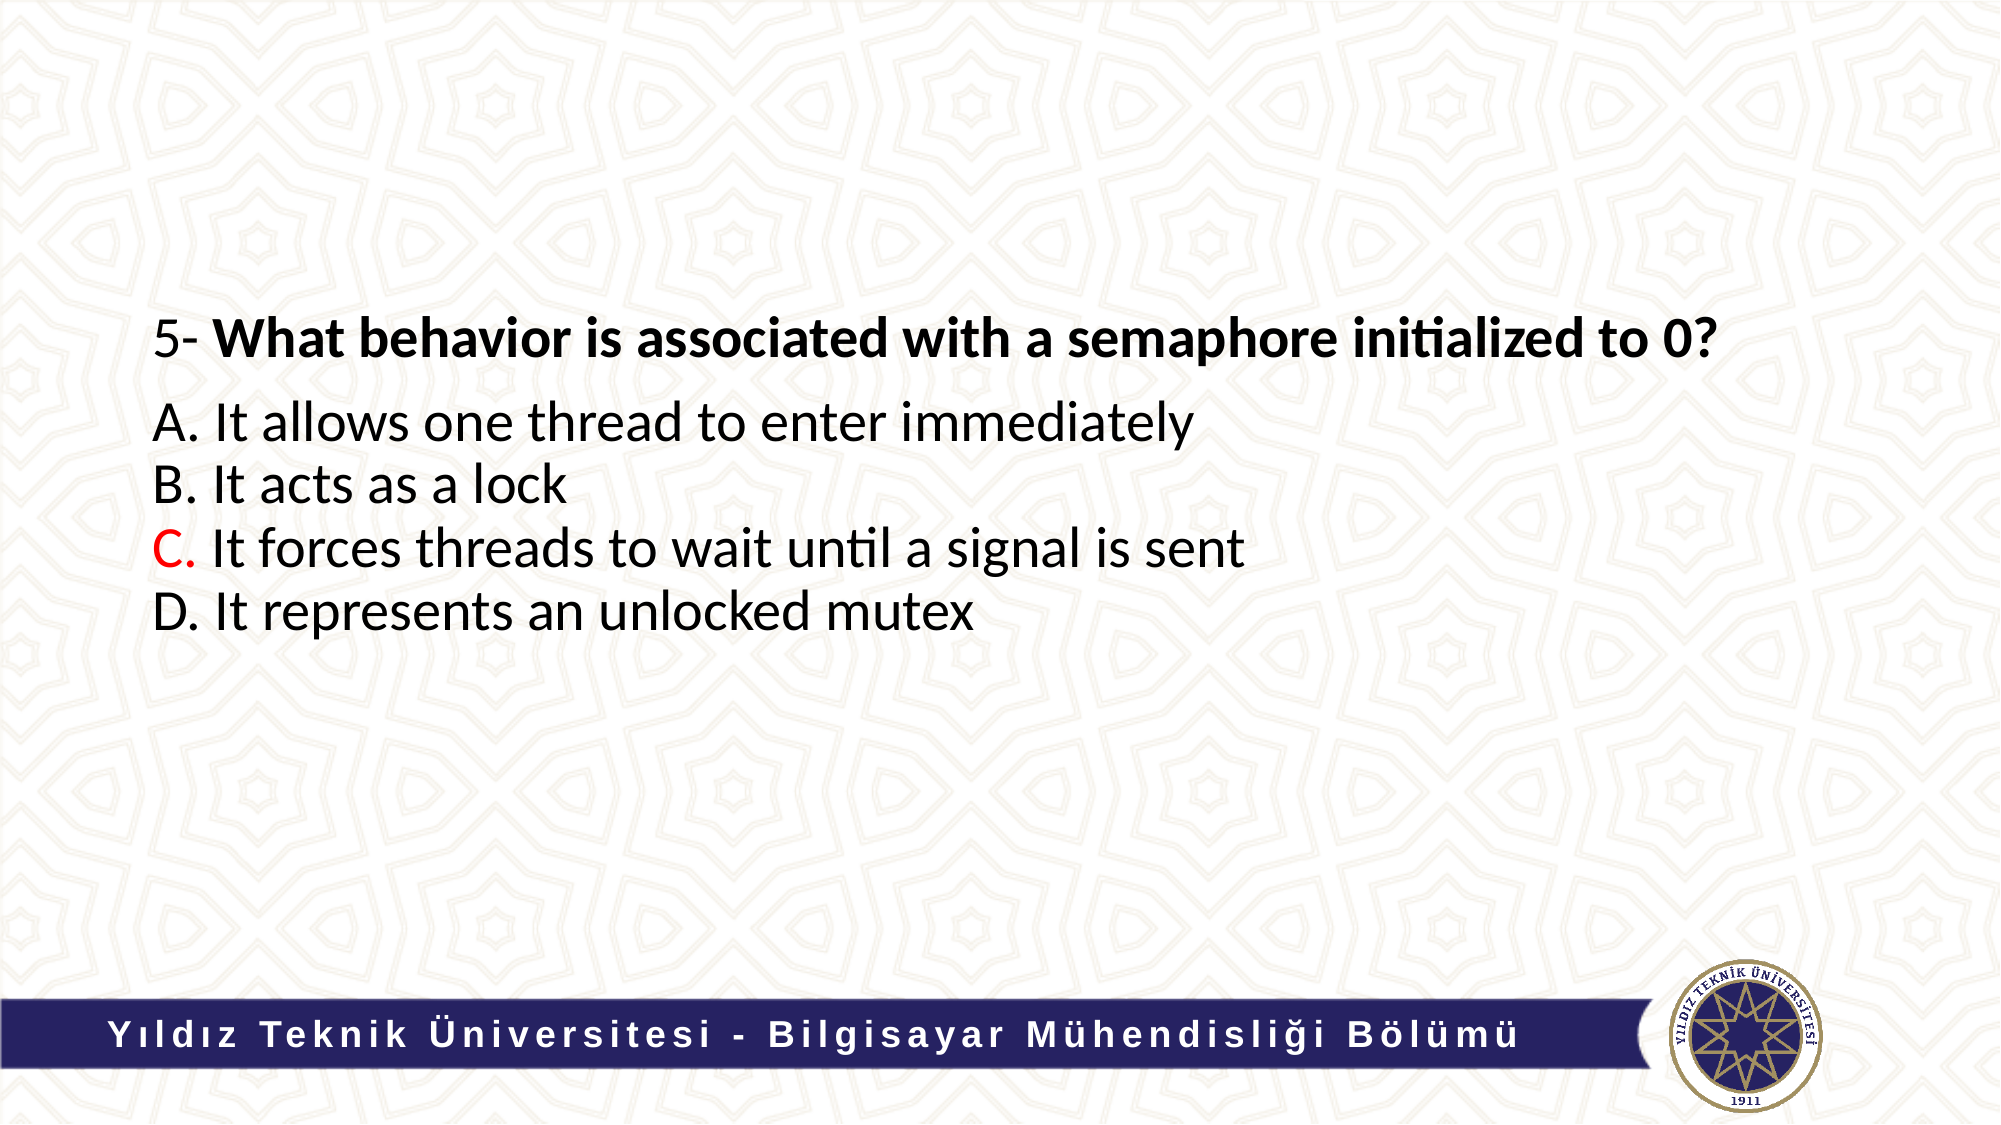

#
5- What behavior is associated with a semaphore initialized to 0?
A. It allows one thread to enter immediately
B. It acts as a lock
C. It forces threads to wait until a signal is sent
D. It represents an unlocked mutex

Yıldız Teknik Üniversitesi - Bilgisayar Mühendisliği Bölümü